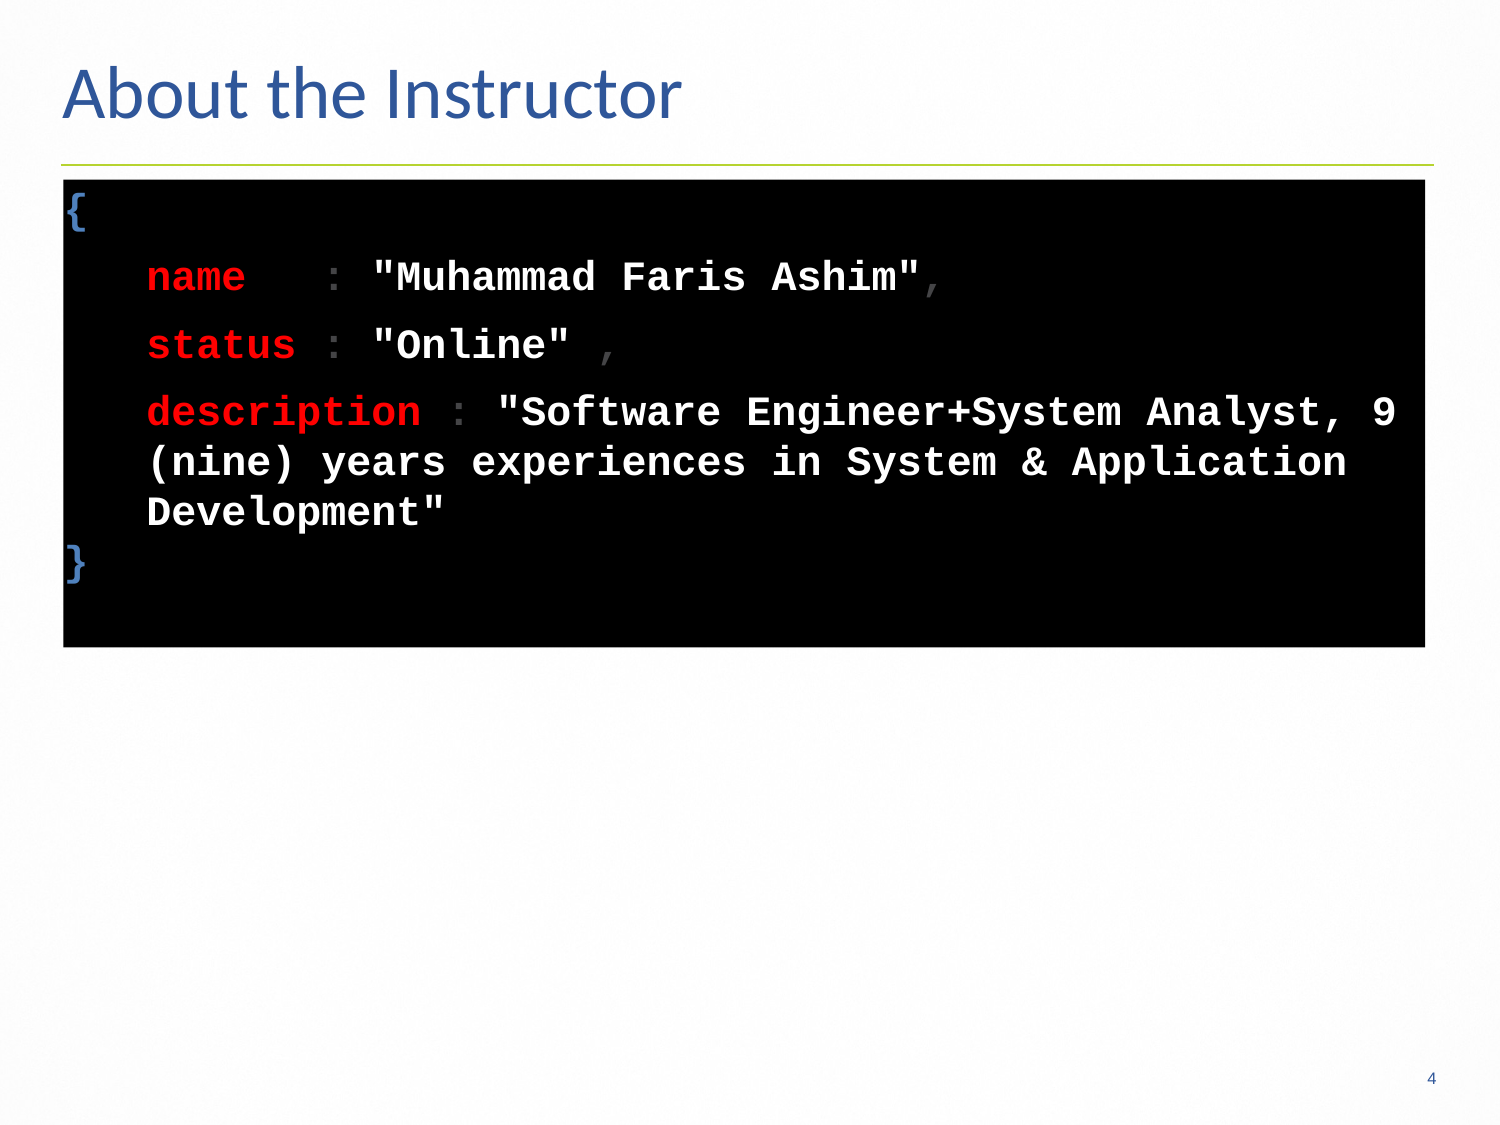

# About the Instructor

{
	name   : "Muhammad Faris Ashim",
	status : "Online" ,
	description : "Software Engineer+System Analyst, 9 (nine) years experiences in System & Application Development"
}

4